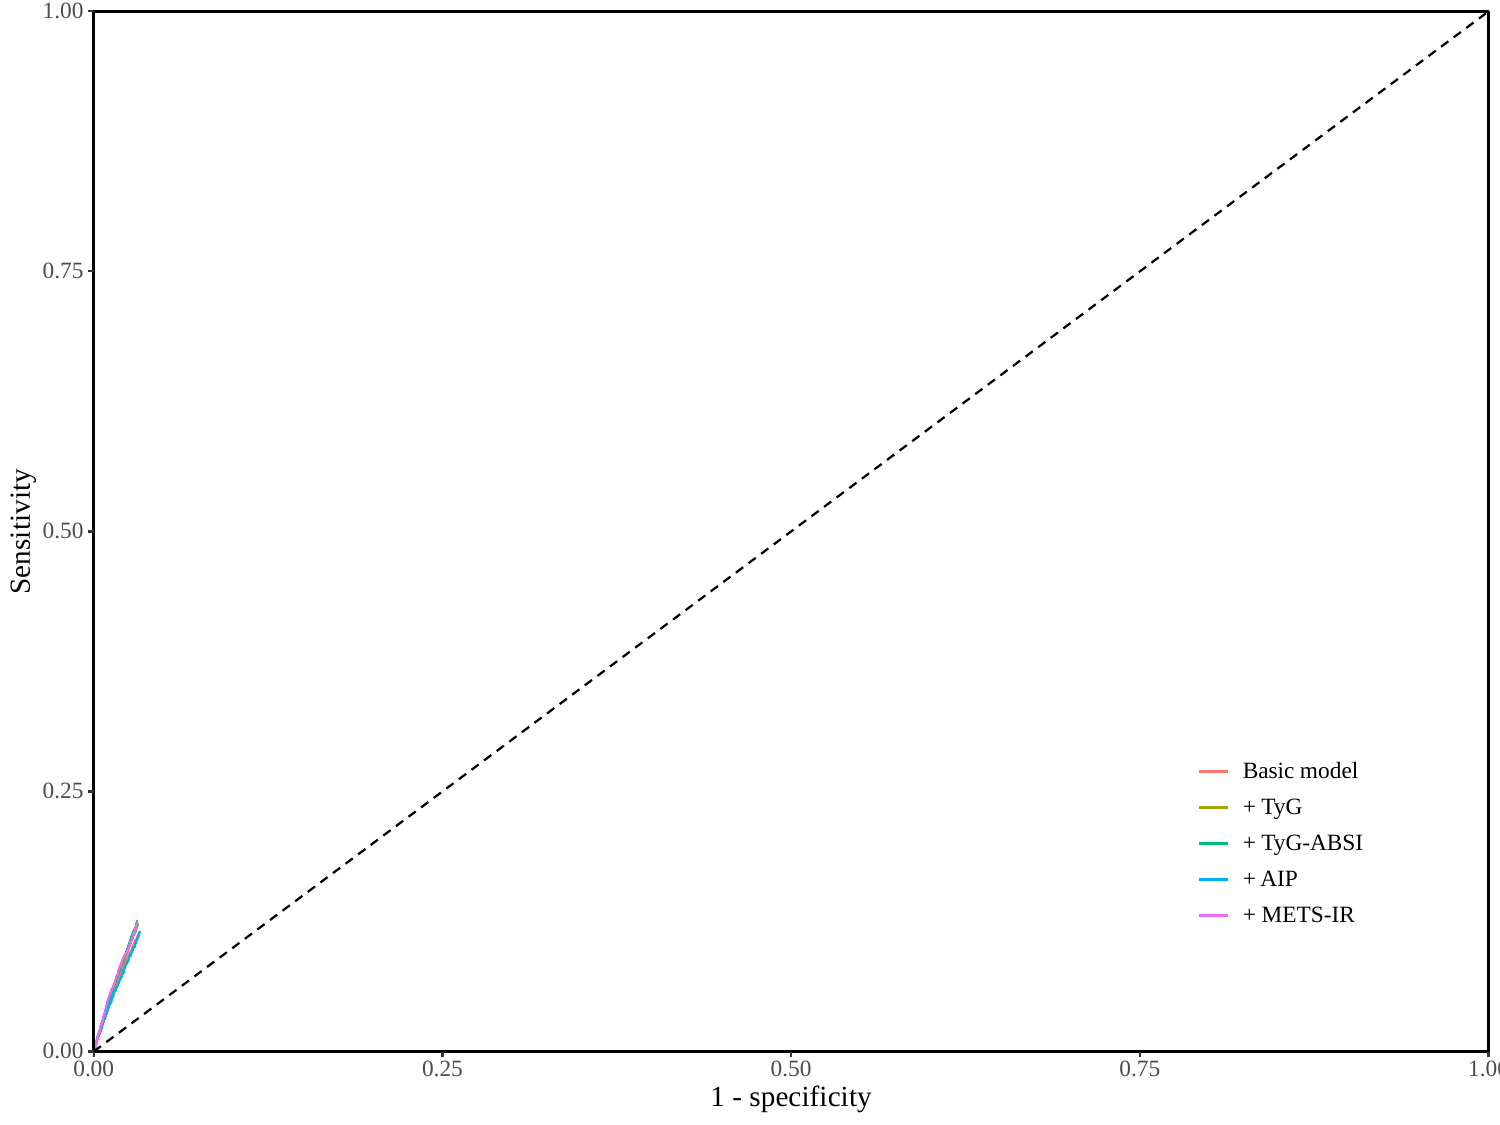

1.00

0.75

Sensitivity
0.50

Basic model

0.25

+ TyG

+ TyG-ABSI

+ AIP

+ METS-IR

0.00

0.00
0.25
0.50
0.75
1.00
1 - specificity